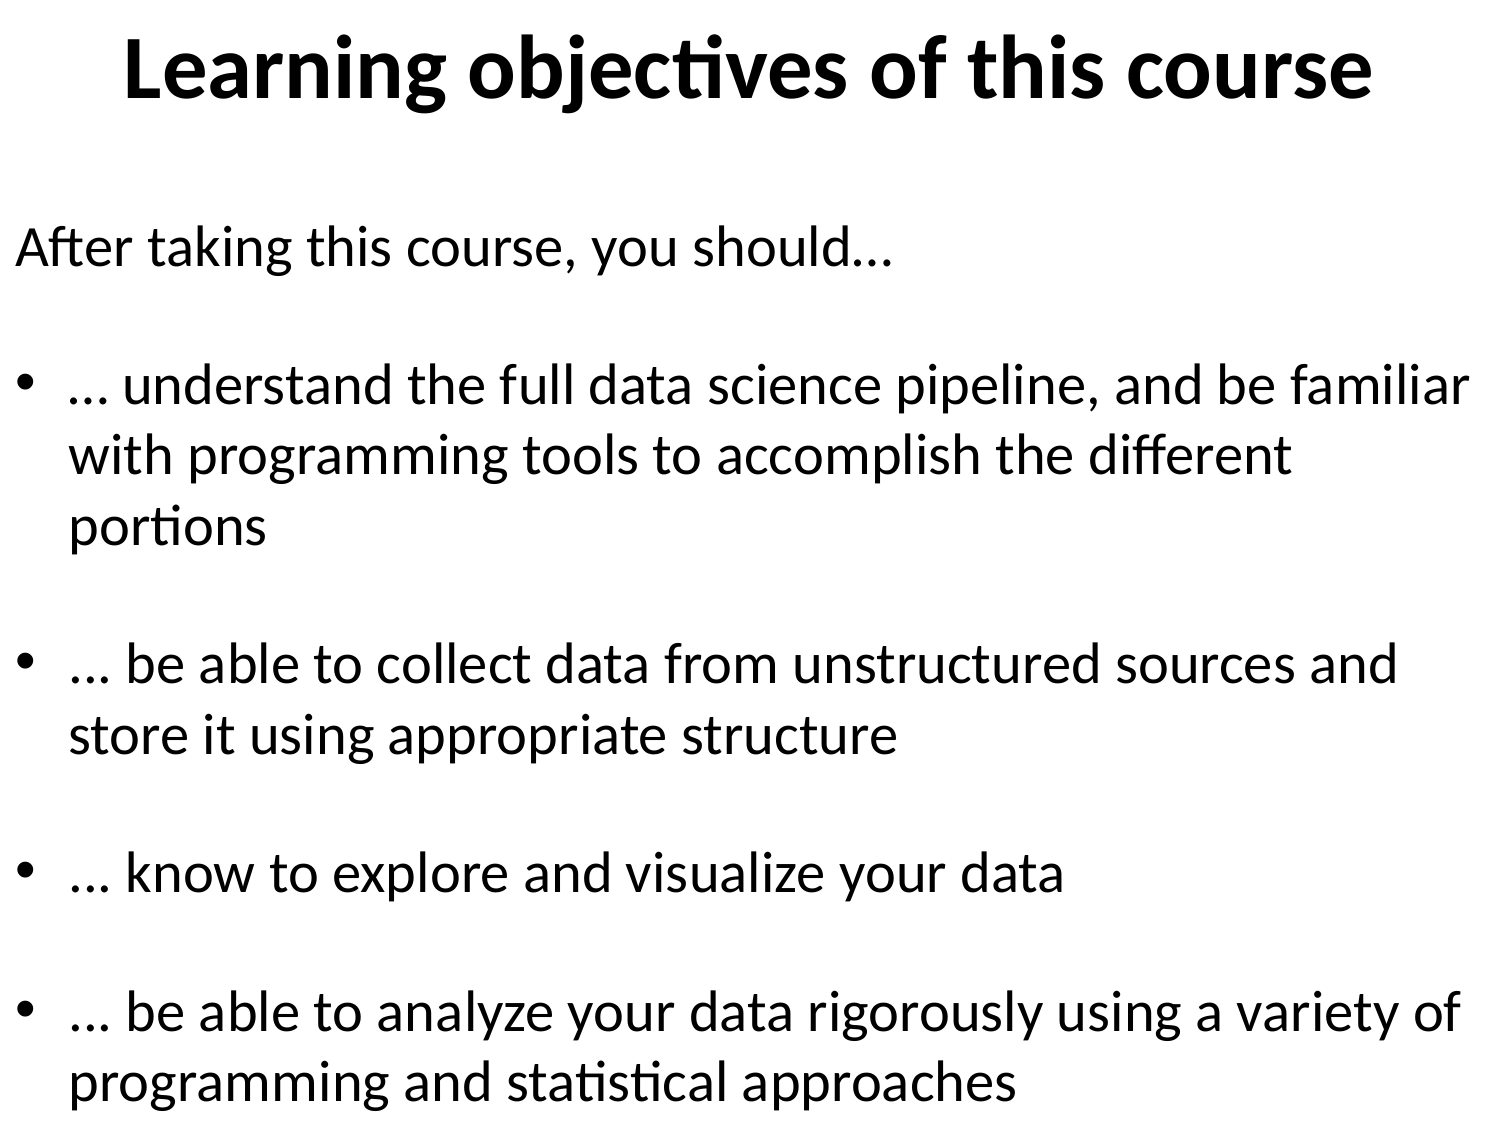

# Learning objectives of this course
After taking this course, you should…

… understand the full data science pipeline, and be familiar with programming tools to accomplish the different portions

... be able to collect data from unstructured sources and store it using appropriate structure

... know to explore and visualize your data

... be able to analyze your data rigorously using a variety of programming and statistical approaches